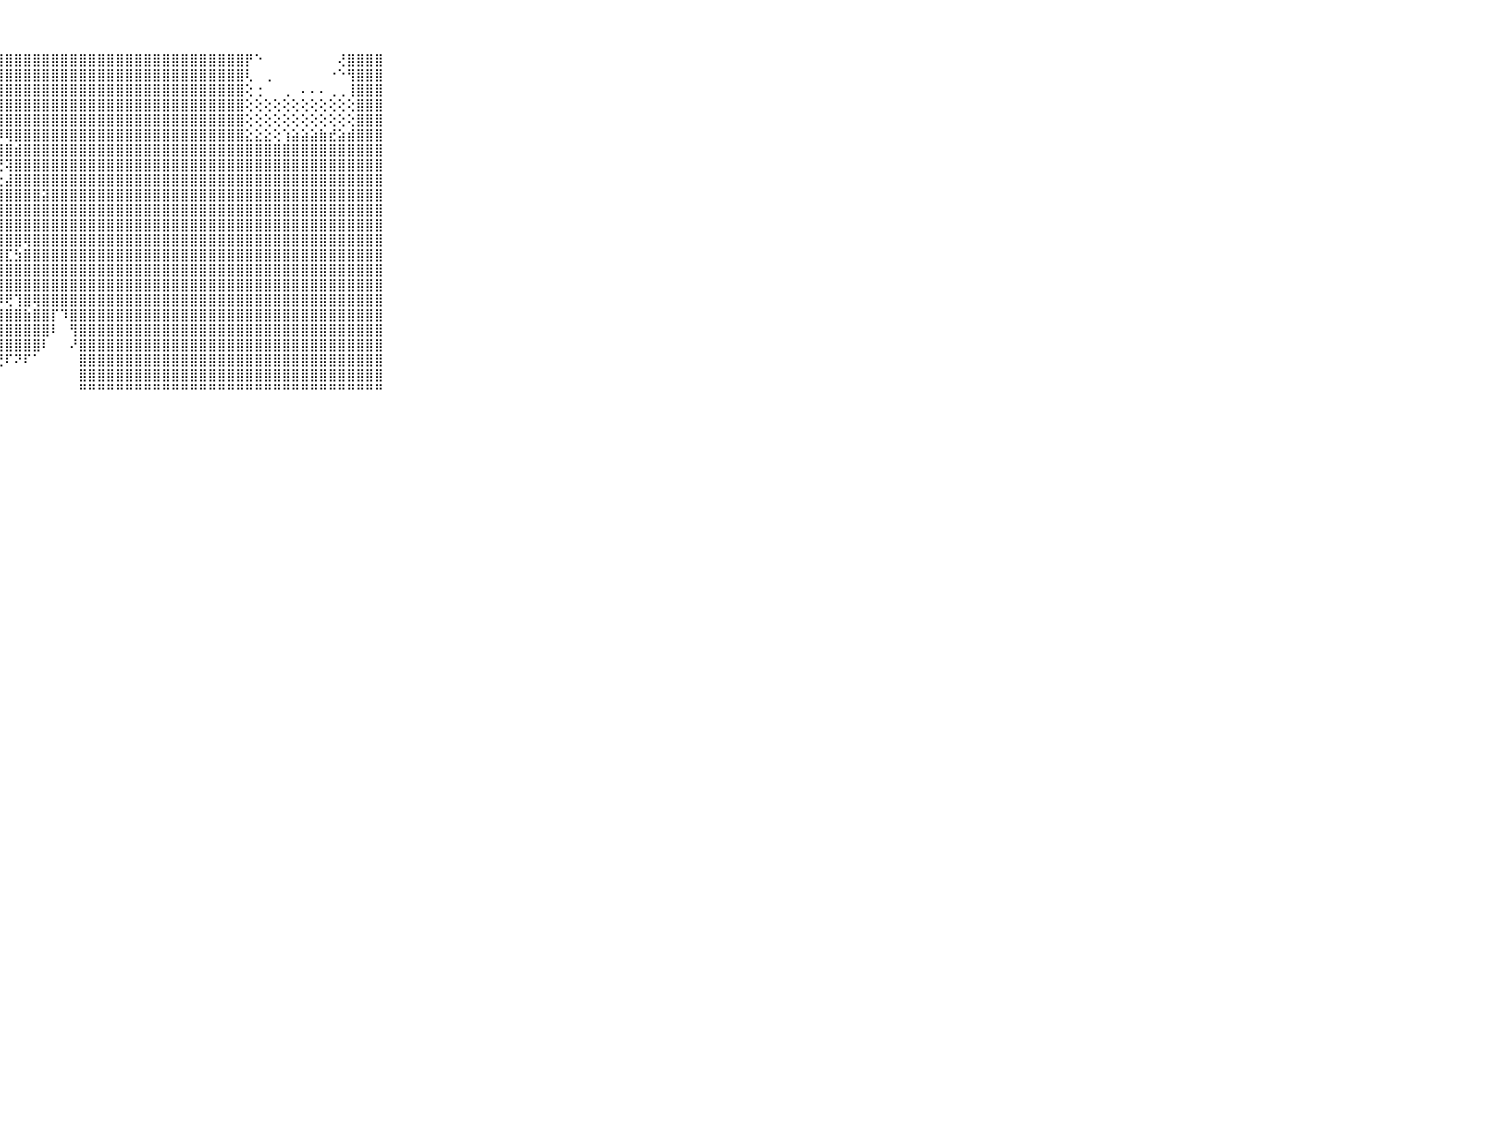

⠀⠀⠀⠀⠀⠀⠀⠀⠀⠀⠀⣿⣿⣿⣿⣿⣿⣿⣿⣿⣿⣿⣿⣿⣿⣿⣿⣿⣿⣿⣿⣿⣿⣿⣿⣿⣿⣿⣿⣿⣿⣿⣿⣿⣿⣿⣿⣿⣿⣿⣿⣿⣿⣿⡟⠑⠀⠀⠀⠀⠀⠀⠀⠀⢜⣿⣿⣿⣿⠀⠀⠀⠀⠀⠀⠀⠀⠀⠀⠀⠀
⠀⠀⠀⠀⠀⠀⠀⠀⠀⠀⠀⣿⣿⣿⣿⣿⣿⣿⣿⣿⣿⣿⣿⣿⣿⣿⣿⣿⣿⣿⣿⣿⣿⣿⣿⣿⣿⣿⣿⣿⣿⣿⣿⣿⣿⣿⣿⣿⣿⣿⣿⣿⣿⣿⢇⠀⢀⠀⠀⠀⠀⠀⠀⠐⠑⢻⣿⣿⣿⠀⠀⠀⠀⠀⠀⠀⠀⠀⠀⠀⠀
⠀⠀⠀⠀⠀⠀⠀⠀⠀⠀⠀⣾⣿⣿⣿⣿⣿⣿⣿⣿⣿⣿⣿⣿⣿⣿⣿⣿⣿⣿⣿⣿⣿⣿⣿⣿⣿⣿⣿⣿⣿⣿⣿⣿⣿⣿⣿⣿⣿⣿⣿⣿⣿⣿⢕⢐⠀⠀⢀⠀⠄⠄⠄⢀⢀⢸⣿⣿⣿⠀⠀⠀⠀⠀⠀⠀⠀⠀⠀⠀⠀
⠀⠀⠀⠀⠀⠀⠀⠀⠀⠀⠀⢿⣿⣿⣿⣿⣿⣿⣿⣿⣿⣿⣿⣿⣿⣿⣿⣿⣿⣿⣿⣿⣿⣿⣿⣿⣿⣿⣿⣿⣿⣿⣿⣿⣿⣿⣿⣿⣿⣿⣿⣿⣿⣿⢕⢕⢕⢕⢕⢕⢕⢕⢕⢕⢕⢕⣿⣿⣿⠀⠀⠀⠀⠀⠀⠀⠀⠀⠀⠀⠀
⠀⠀⠀⠀⠀⠀⠀⠀⠀⠀⠀⣿⣿⣿⣿⣿⣿⣿⣿⣿⣿⣿⣿⣿⣿⣿⣿⣿⣿⣿⣿⣿⣿⣿⣿⣿⣿⣿⣿⣿⣿⣿⣿⣿⣿⣿⣿⣿⣿⣿⣿⣿⣿⣿⢕⢕⢕⢕⢕⢕⢕⢕⢕⢕⢕⢕⣿⣿⣿⠀⠀⠀⠀⠀⠀⠀⠀⠀⠀⠀⠀
⠀⠀⠀⠀⠀⠀⠀⠀⠀⠀⠀⣿⣿⣿⣿⣿⣿⣿⣿⡿⢟⢏⠝⠝⠟⢿⠿⠿⢿⣿⣿⣿⣿⣿⣿⣿⣿⣿⣿⣿⣿⣿⣿⣿⣿⣿⣿⣿⣿⣿⣿⣿⣿⣿⣕⣕⣕⢕⢱⣵⣵⣵⣷⣞⣵⣾⣿⣿⣿⠀⠀⠀⠀⠀⠀⠀⠀⠀⠀⠀⠀
⠀⠀⠀⠀⠀⠀⠀⠀⠀⠀⠀⣿⣿⣿⣿⣿⣿⢏⢑⢀⢄⢕⢕⢕⢕⣔⣕⣼⣿⣾⣿⣿⣿⣿⣿⣿⣿⣿⣿⣿⣿⣿⣿⣿⣿⣿⣿⣿⣿⣿⣿⣿⣿⣿⣿⣿⣿⣿⣿⣿⣿⣿⣿⣿⣿⣿⣿⣿⣿⠀⠀⠀⠀⠀⠀⠀⠀⠀⠀⠀⠀
⠀⠀⠀⠀⠀⠀⠀⠀⠀⠀⠀⣿⣿⣿⣿⡿⠑⢕⠔⢱⡜⢕⢕⣵⡵⠟⠕⢝⢽⣿⣿⣿⣿⣿⣿⣿⣿⣿⣿⣿⣿⣿⣿⣿⣿⣿⣿⣿⣿⣿⣿⣿⣿⣿⣿⣿⣿⣿⣿⣿⣿⣿⣿⣿⣿⣿⣿⣿⣿⠀⠀⠀⠀⠀⠀⠀⠀⠀⠀⠀⠀
⠀⠀⠀⠀⠀⠀⠀⠀⠀⠀⠀⣿⣿⣿⡗⢕⢕⢄⢐⢕⢱⣷⢎⠙⠁⢀⣔⣕⣼⣿⣿⣿⣿⣿⣿⣿⣿⣿⣿⣿⣿⣿⣿⣿⣿⣿⣿⣿⣿⣿⣿⣿⣿⣿⣿⣿⣿⣿⣿⣿⣿⣿⣿⣿⣿⣿⣿⣿⣿⠀⠀⠀⠀⠀⠀⠀⠀⠀⠀⠀⠀
⠀⠀⠀⠀⠀⠀⠀⠀⠀⠀⠀⣿⣿⣿⣇⣵⢕⢕⢕⢑⠁⢀⠀⢀⢕⢸⣿⣿⣿⣿⣿⣿⣽⣿⣿⣿⣿⣿⣿⣿⣿⣿⣿⣿⣿⣿⣿⣿⣿⣿⣿⣿⣿⣿⣿⣿⣿⣿⣿⣿⣿⣿⣿⣿⣿⣿⣿⣿⣿⠀⠀⠀⠀⠀⠀⠀⠀⠀⠀⠀⠀
⠀⠀⠀⠀⠀⠀⠀⠀⠀⠀⠀⣿⣿⣿⣿⢿⢳⢵⣧⣵⣵⣷⣷⣿⣷⣷⣿⣿⣿⣿⣿⣿⣿⣿⣿⣿⣿⣿⣿⣿⣿⣿⣿⣿⣿⣿⣿⣿⣿⣿⣿⣿⣿⣿⣿⣿⣿⣿⣿⣿⣿⣿⣿⣿⣿⣿⣿⣿⣿⠀⠀⠀⠀⠀⠀⠀⠀⠀⠀⠀⠀
⠀⠀⠀⠀⠀⠀⠀⠀⠀⠀⠀⣿⣿⣿⣿⡕⢕⢕⣿⣿⣿⣿⣿⣿⣿⣿⣿⣿⣿⣿⣿⣿⣿⣿⣿⣿⣿⣿⣿⣿⣿⣿⣿⣿⣿⣿⣿⣿⣿⣿⣿⣿⣿⣿⣿⣿⣿⣿⣿⣿⣿⣿⣿⣿⣿⣿⣿⣿⣿⠀⠀⠀⠀⠀⠀⠀⠀⠀⠀⠀⠀
⠀⠀⠀⠀⠀⠀⠀⠀⠀⠀⠀⣿⣿⣿⣿⣷⢕⢕⣿⣿⣿⣿⣿⣿⣿⣿⣿⣿⣿⣿⢿⣿⣿⣿⣿⣿⣿⣿⣿⣿⣿⣿⣿⣿⣿⣿⣿⣿⣿⣿⣿⣿⣿⣿⣿⣿⣿⣿⣿⣿⣿⣿⣿⣿⣿⣿⣿⣿⣿⠀⠀⠀⠀⠀⠀⠀⠀⠀⠀⠀⠀
⠀⠀⠀⠀⠀⠀⠀⠀⠀⠀⠀⣿⣿⣿⣿⣿⣧⢕⢻⣿⣿⣿⣿⡿⢿⣿⣿⣿⣏⣳⣿⣿⣿⣿⣿⣿⣿⣿⣿⣿⣿⣿⣿⣿⣿⣿⣿⣿⣿⣿⣿⣿⣿⣿⣿⣿⣿⣿⣿⣿⣿⣿⣿⣿⣿⣿⣿⣿⣿⠀⠀⠀⠀⠀⠀⠀⠀⠀⠀⠀⠀
⠀⠀⠀⠀⠀⠀⠀⠀⠀⠀⠀⣿⣿⣿⣿⣿⣿⣧⣸⣿⣿⣿⣻⣿⣿⣿⣿⣿⣿⣿⣿⣿⣿⣿⣿⣿⣿⣿⣿⣿⣿⣿⣿⣿⣿⣿⣿⣿⣿⣿⣿⣿⣿⣿⣿⣿⣿⣿⣿⣿⣿⣿⣿⣿⣿⣿⣿⣿⣿⠀⠀⠀⠀⠀⠀⠀⠀⠀⠀⠀⠀
⠀⠀⠀⠀⠀⠀⠀⠀⠀⠀⠀⣿⣿⣿⣿⣿⣿⣿⣿⣿⣿⣿⣿⣿⣿⣿⣿⣿⣿⣿⣿⣿⣿⣿⣿⣿⣿⣿⣿⣿⣿⣿⣿⣿⣿⣿⣿⣿⣿⣿⣿⣿⣿⣿⣿⣿⣿⣿⣿⣿⣿⣿⣿⣿⣿⣿⣿⣿⣿⠀⠀⠀⠀⠀⠀⠀⠀⠀⠀⠀⠀
⠀⠀⠀⠀⠀⠀⠀⠀⠀⠀⠀⣿⣿⣿⣿⣿⣿⣿⣿⣿⣿⣿⣿⣿⣿⣿⣟⡿⢟⢹⣿⢿⣿⣿⣿⣿⣿⣿⣿⣿⣿⣿⣿⣿⣿⣿⣿⣿⣿⣿⣿⣿⣿⣿⣿⣿⣿⣿⣿⣿⣿⣿⣿⣿⣿⣿⣿⣿⣿⠀⠀⠀⠀⠀⠀⠀⠀⠀⠀⠀⠀
⠀⠀⠀⠀⠀⠀⠀⠀⠀⠀⠀⣿⣿⣿⣿⣿⣿⣿⣿⣿⣟⣿⣿⣵⣿⣟⣿⣿⣿⣿⣷⣿⣿⡏⠹⣿⣿⣿⣿⣿⣿⣿⣿⣿⣿⣿⣿⣿⣿⣿⣿⣿⣿⣿⣿⣿⣿⣿⣿⣿⣿⣿⣿⣿⣿⣿⣿⣿⣿⠀⠀⠀⠀⠀⠀⠀⠀⠀⠀⠀⠀
⠀⠀⠀⠀⠀⠀⠀⠀⠀⠀⠀⣿⣿⣿⣿⣿⣿⣿⣿⣿⣿⣻⣿⣿⣿⣿⣿⣿⣿⣿⣿⣿⣿⠇⠀⢻⣿⣿⣿⣿⣿⣿⣿⣿⣿⣿⣿⣿⣿⣿⣿⣿⣿⣿⣿⣿⣿⣿⣿⣿⣿⣿⣿⣿⣿⣿⣿⣿⣿⠀⠀⠀⠀⠀⠀⠀⠀⠀⠀⠀⠀
⠀⠀⠀⠀⠀⠀⠀⠀⠀⠀⠀⣿⣿⣿⣿⣿⣿⣿⣿⣿⣿⣇⢻⣿⣿⣿⣿⣿⣿⣿⣿⣿⠇⠀⠀⠜⣿⣿⣿⣿⣿⣿⣿⣿⣿⣿⣿⣿⣿⣿⣿⣿⣿⣿⣿⣿⣿⣿⣿⣿⣿⣿⣿⣿⣿⣿⣿⣿⣿⠀⠀⠀⠀⠀⠀⠀⠀⠀⠀⠀⠀
⠀⠀⠀⠀⠀⠀⠀⠀⠀⠀⠀⣿⣿⣿⣿⣿⣿⣿⣿⣿⣿⣿⡇⢜⢝⢻⢿⢝⠏⠝⠏⠁⠀⠀⠀⠀⣿⣿⣿⣿⣿⣿⣿⣿⣿⣿⣿⣿⣿⣿⣿⣿⣿⣿⣿⣿⣿⣿⣿⣿⣿⣿⣿⣿⣿⣿⣿⣿⣿⠀⠀⠀⠀⠀⠀⠀⠀⠀⠀⠀⠀
⠀⠀⠀⠀⠀⠀⠀⠀⠀⠀⠀⣿⣿⣿⣿⣿⣿⣿⣿⣿⣿⣿⣿⠕⠔⠁⠀⠁⠀⠀⠀⠀⠀⠀⠀⠀⣿⣿⣿⣿⣿⣿⣿⣿⣿⣿⣿⣿⣿⣿⣿⣿⣿⣿⣿⣿⣿⣿⣿⣿⣿⣿⣿⣿⣿⣿⣿⣿⣿⠀⠀⠀⠀⠀⠀⠀⠀⠀⠀⠀⠀
⠀⠀⠀⠀⠀⠀⠀⠀⠀⠀⠀⠛⠛⠛⠛⠛⠛⠛⠛⠛⠛⠛⠛⠀⠀⠀⠀⠀⠀⠀⠀⠀⠀⠀⠀⠀⠛⠛⠛⠛⠛⠛⠛⠛⠛⠛⠛⠛⠛⠛⠛⠛⠛⠛⠛⠛⠛⠛⠛⠛⠛⠛⠛⠛⠛⠛⠛⠛⠛⠀⠀⠀⠀⠀⠀⠀⠀⠀⠀⠀⠀